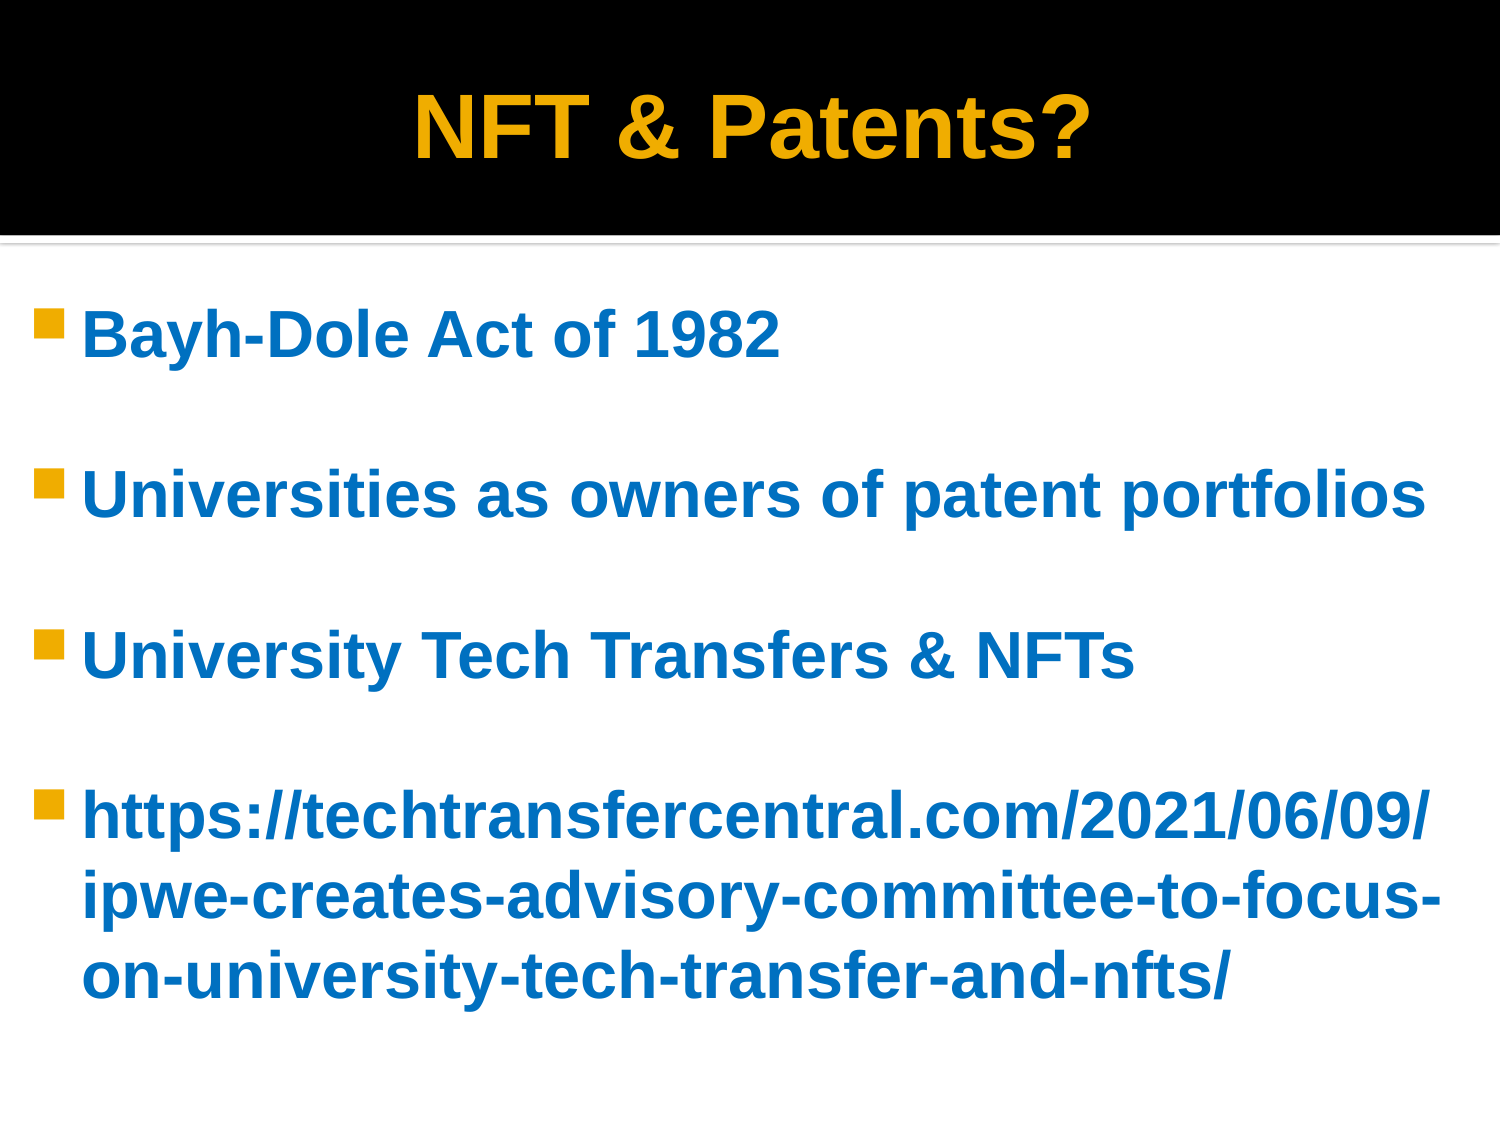

# NFT & Patents?

Bayh-Dole Act of 1982

Universities as owners of patent portfolios

University Tech Transfers & NFTs

https://techtransfercentral.com/2021/06/09/ipwe-creates-advisory-committee-to-focus-on-university-tech-transfer-and-nfts/